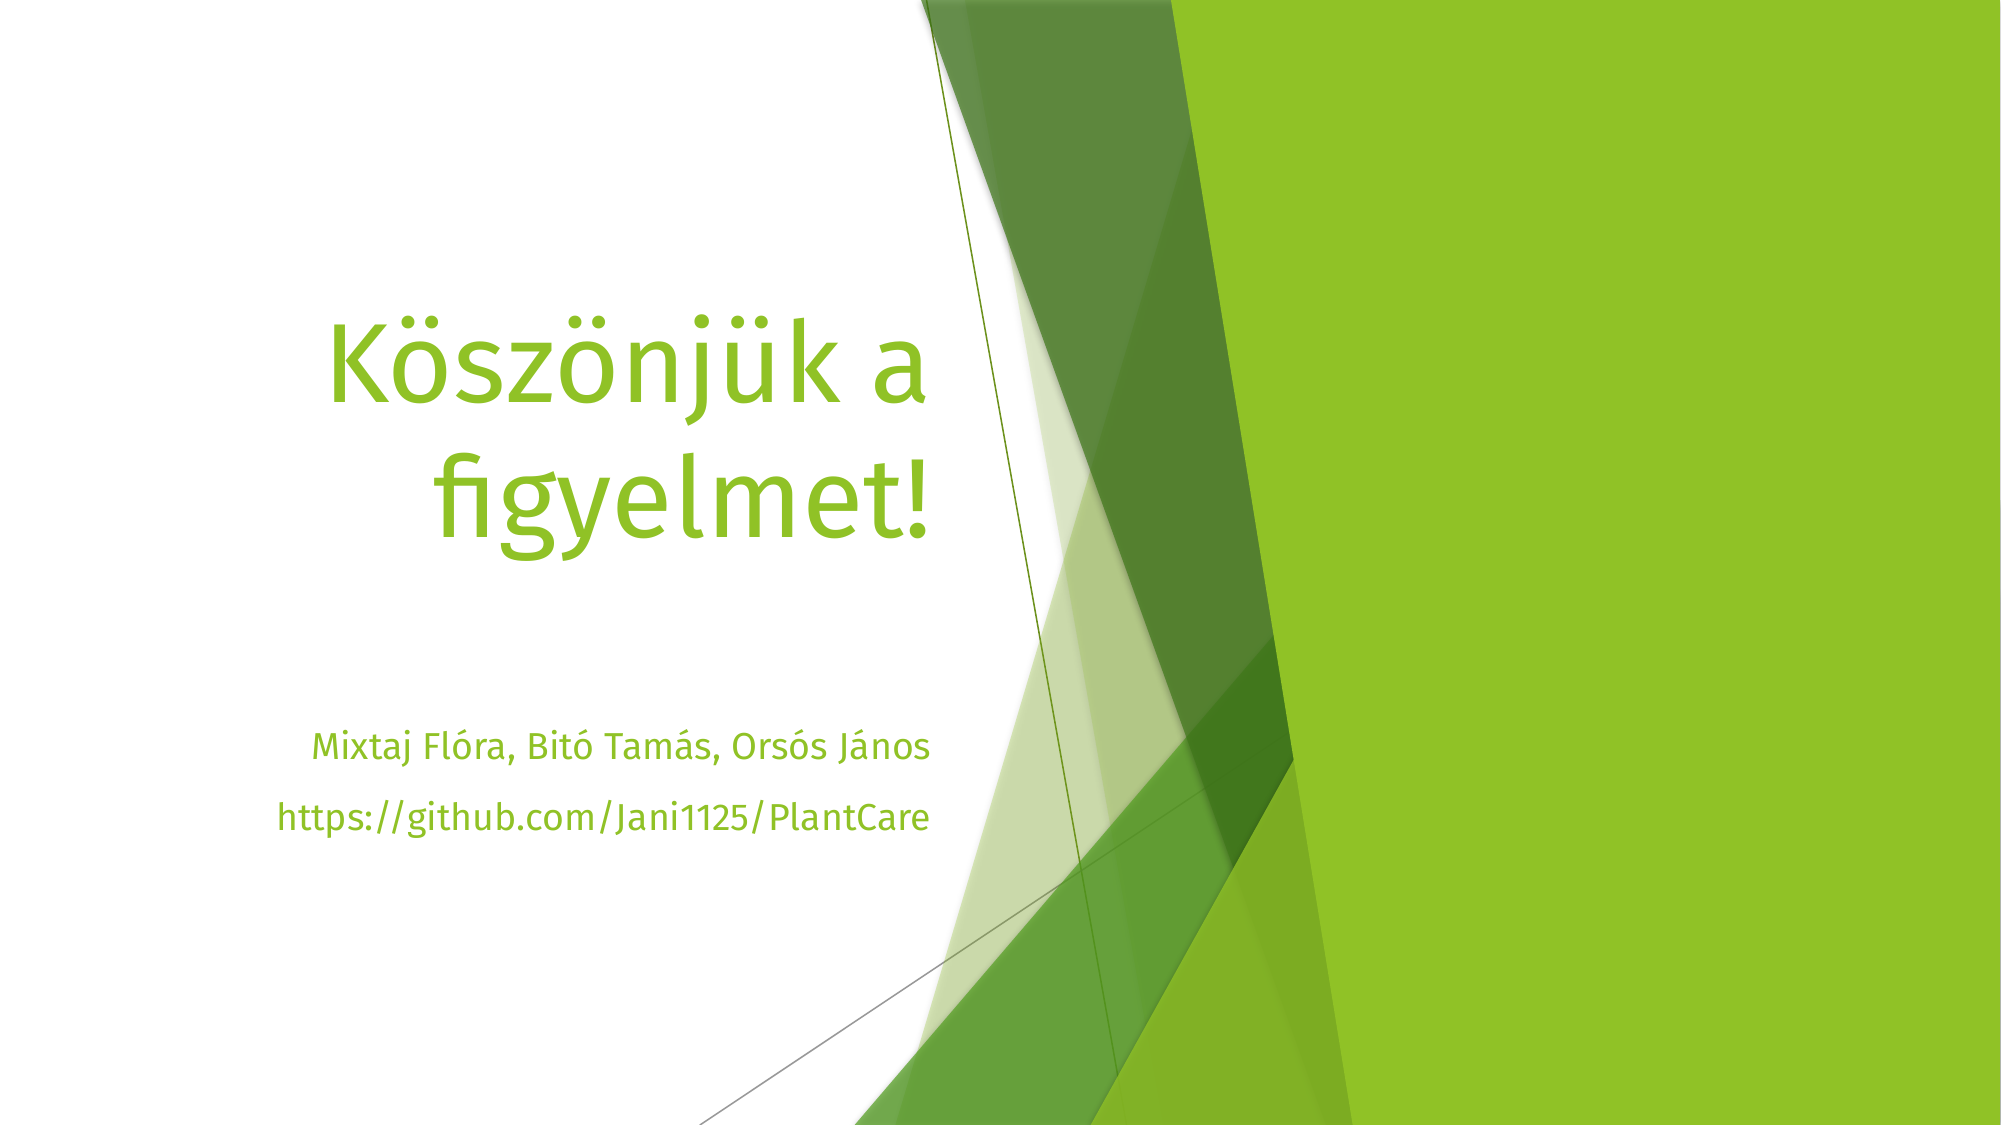

Köszönjük a figyelmet!
Mixtaj Flóra, Bitó Tamás, Orsós János
https://github.com/Jani1125/PlantCare